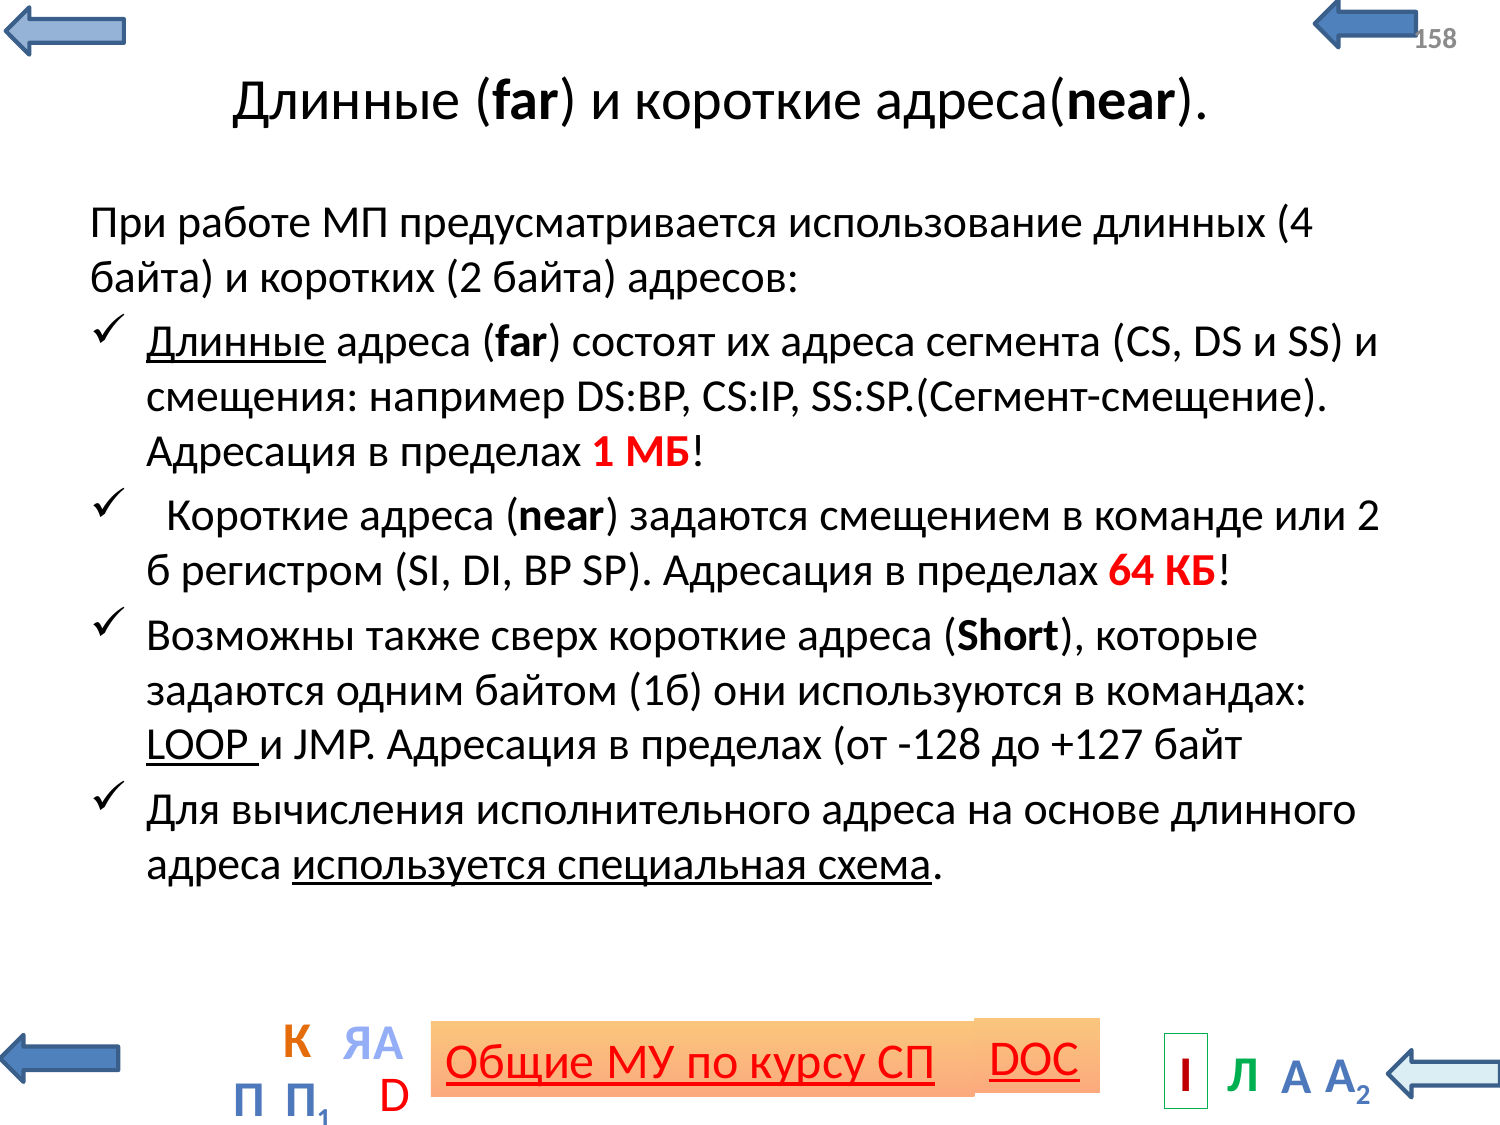

158
# Длинные (far) и короткие адреса(near).
При работе МП предусматривается использование длинных (4 байта) и коротких (2 байта) адресов:
Длинные адреса (far) состоят их адреса сегмента (CS, DS и SS) и смещения: например DS:BP, CS:IP, SS:SP.(Сегмент-смещение). Адресация в пределах 1 МБ!
  Короткие адреса (near) задаются смещением в команде или 2 б регистром (SI, DI, BP SP). Адресация в пределах 64 КБ!
Возможны также сверх короткие адреса (Short), которые задаются одним байтом (1б) они используются в командах: LOOP и JMP. Адресация в пределах (от -128 до +127 байт
Для вычисления исполнительного адреса на основе длинного  адреса используется специальная схема.